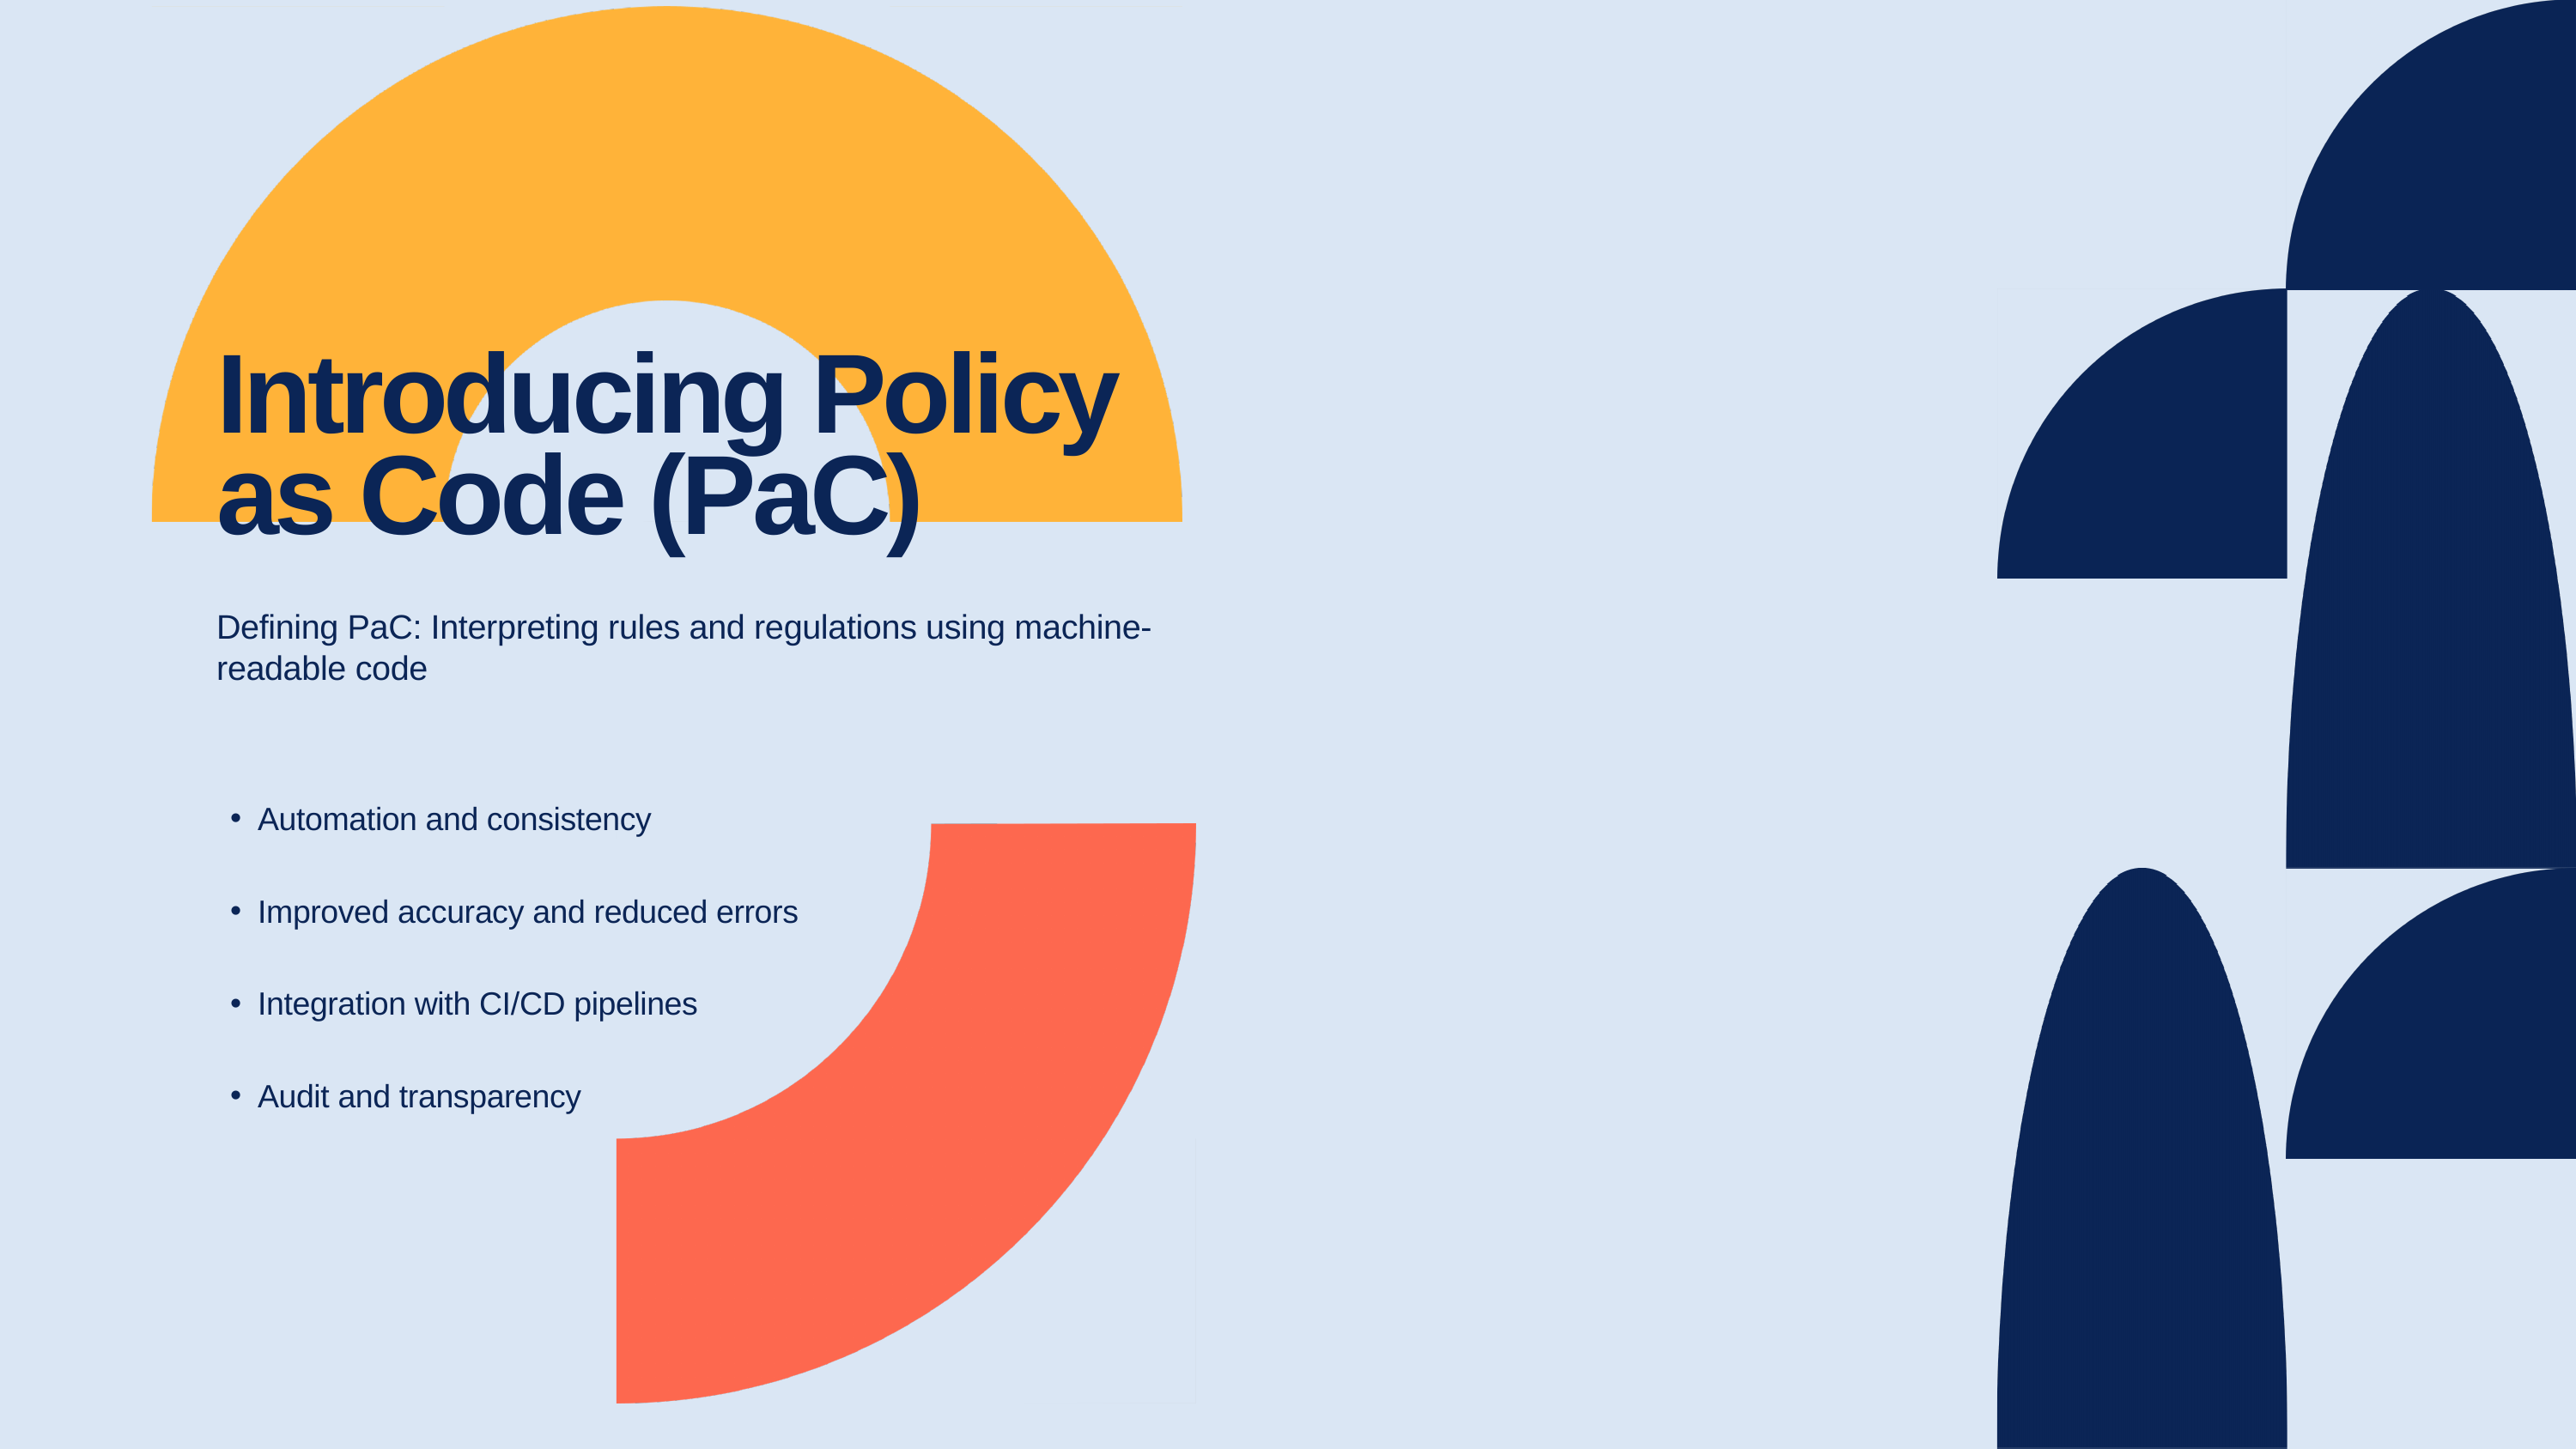

Introducing Policy as Code (PaC)
Defining PaC: Interpreting rules and regulations using machine-readable code

Automation and consistency
Improved accuracy and reduced errors
Integration with CI/CD pipelines
Audit and transparency